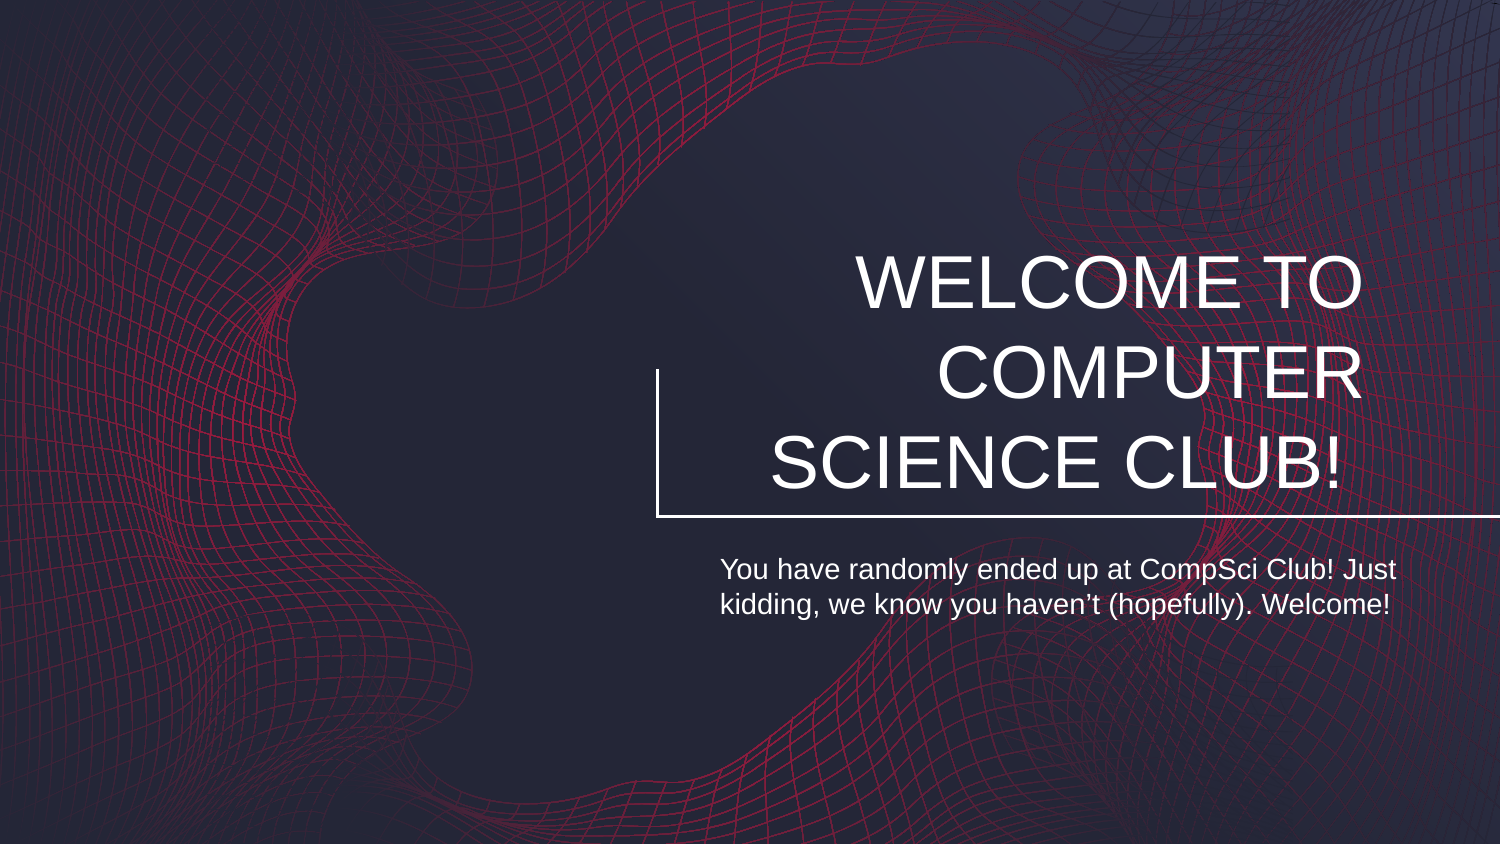

# WELCOME TO COMPUTER SCIENCE CLUB!
You have randomly ended up at CompSci Club! Just kidding, we know you haven’t (hopefully). Welcome!